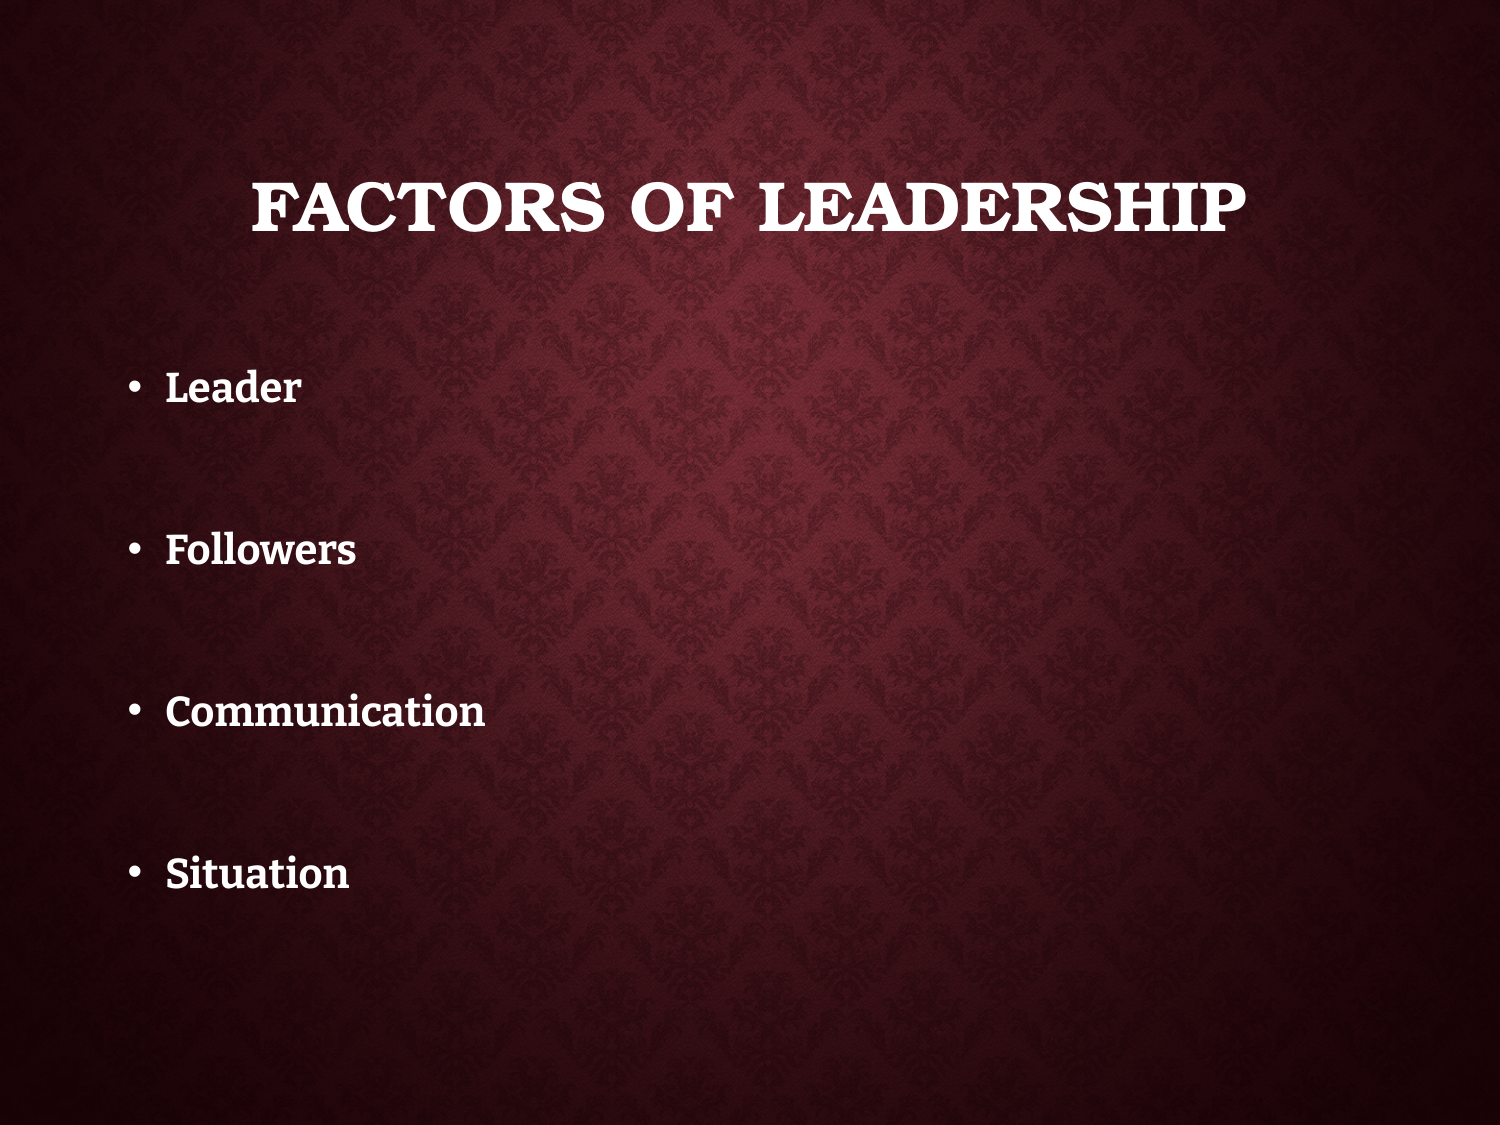

# FACTORS OF LEADERSHIP
Leader

Followers

Communication

Situation